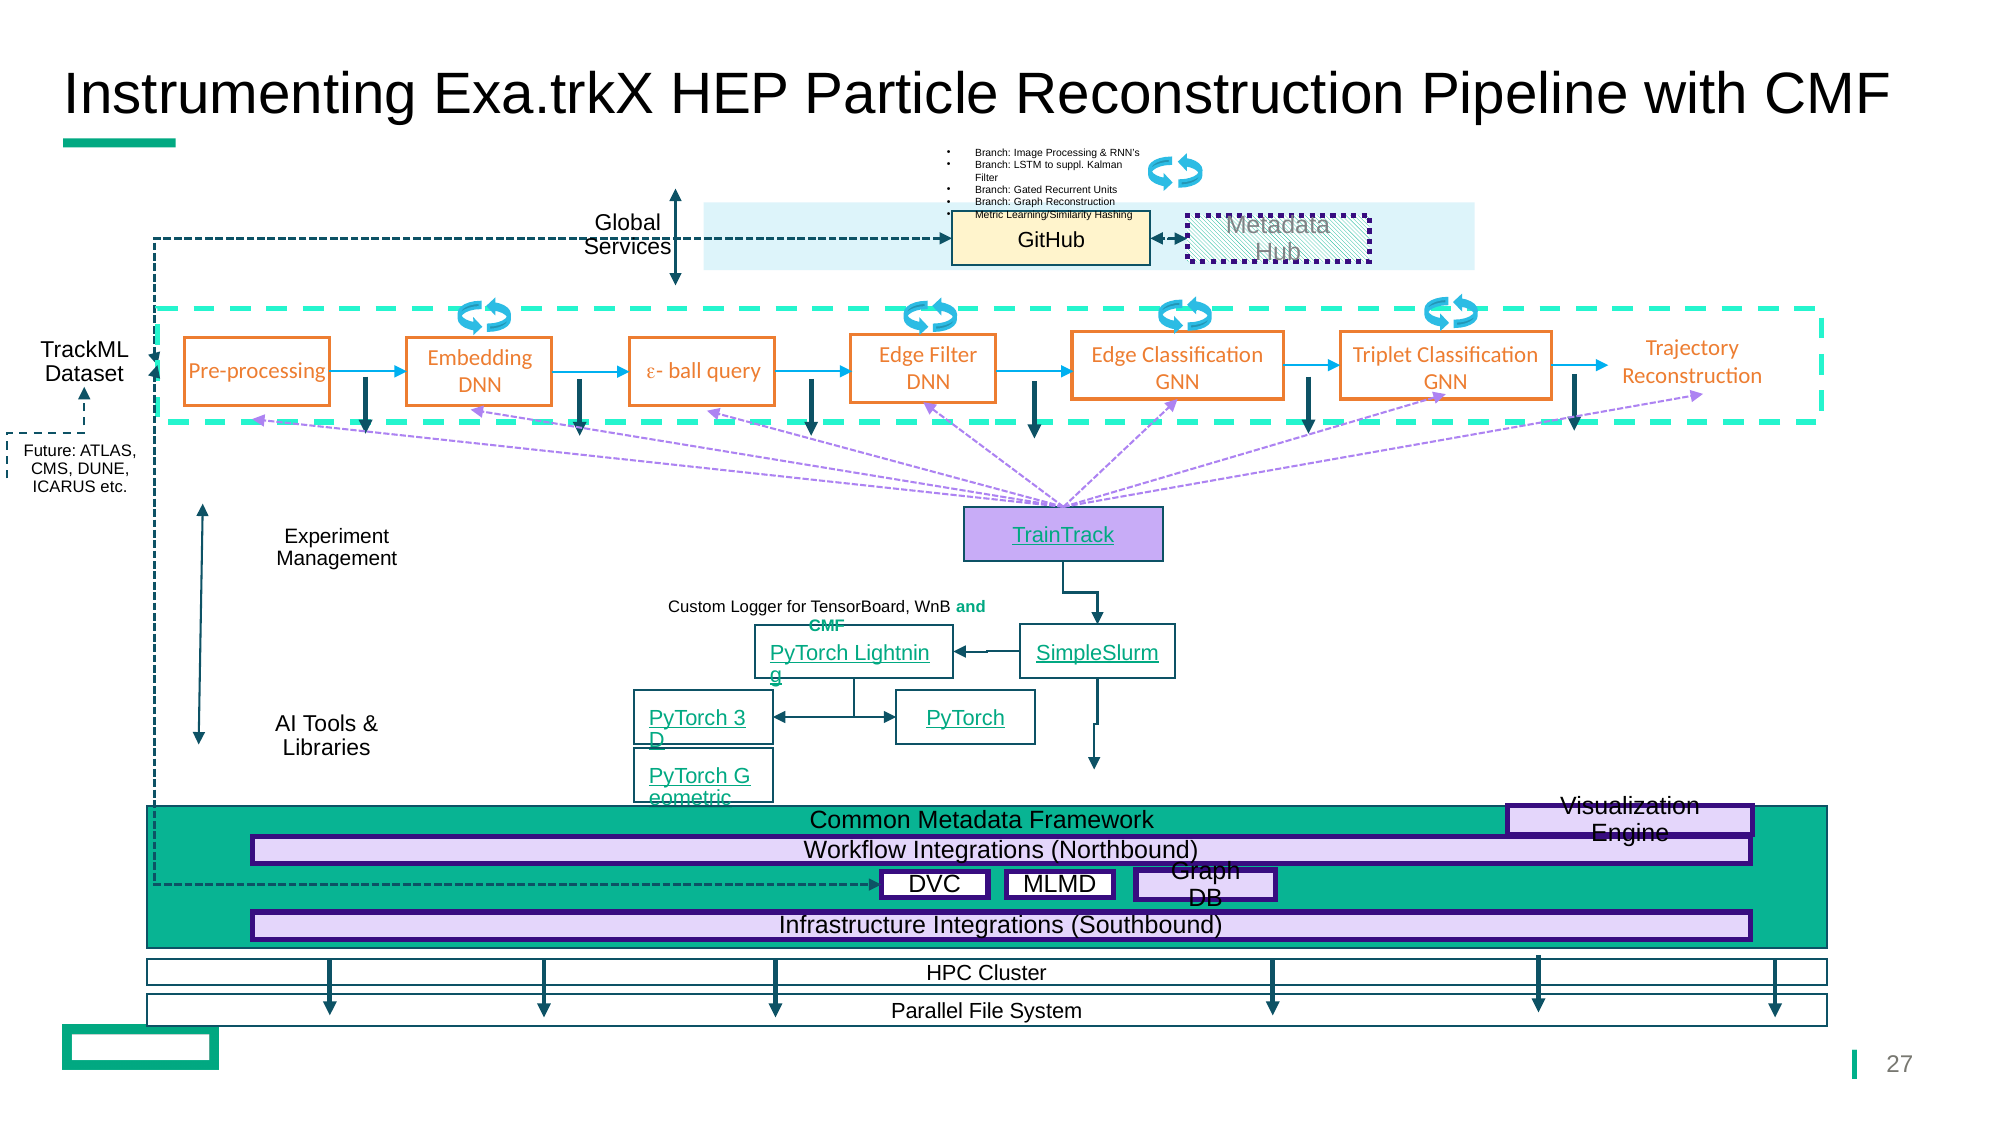

# Instrumenting Exa.trkX HEP Particle Reconstruction Pipeline with CMF
Branch: Image Processing & RNN’s
Branch: LSTM to suppl. Kalman Filter
Branch: Gated Recurrent Units
Branch: Graph Reconstruction
Metric Learning/Similarity Hashing

Global Services

GitHub
Metadata Hub

Trajectory
Reconstruction

TrackML Dataset

Edge Filter
DNN
Edge Classification
GNN
Triplet Classification
GNN
Embedding
DNN
Pre-processing
ε- ball query
Future: ATLAS, CMS, DUNE, ICARUS etc.
TrainTrack
Experiment Management
Custom Logger for TensorBoard, WnB and CMF
SimpleSlurm
PyTorch Lightning
PyTorch 3D
PyTorch
AI Tools & Libraries
PyTorch Geometric

Visualization Engine
Common Metadata Framework
Workflow Integrations (Northbound)
Graph DB
DVC
MLMD
Infrastructure Integrations (Southbound)
HPC Cluster
Parallel File System
27